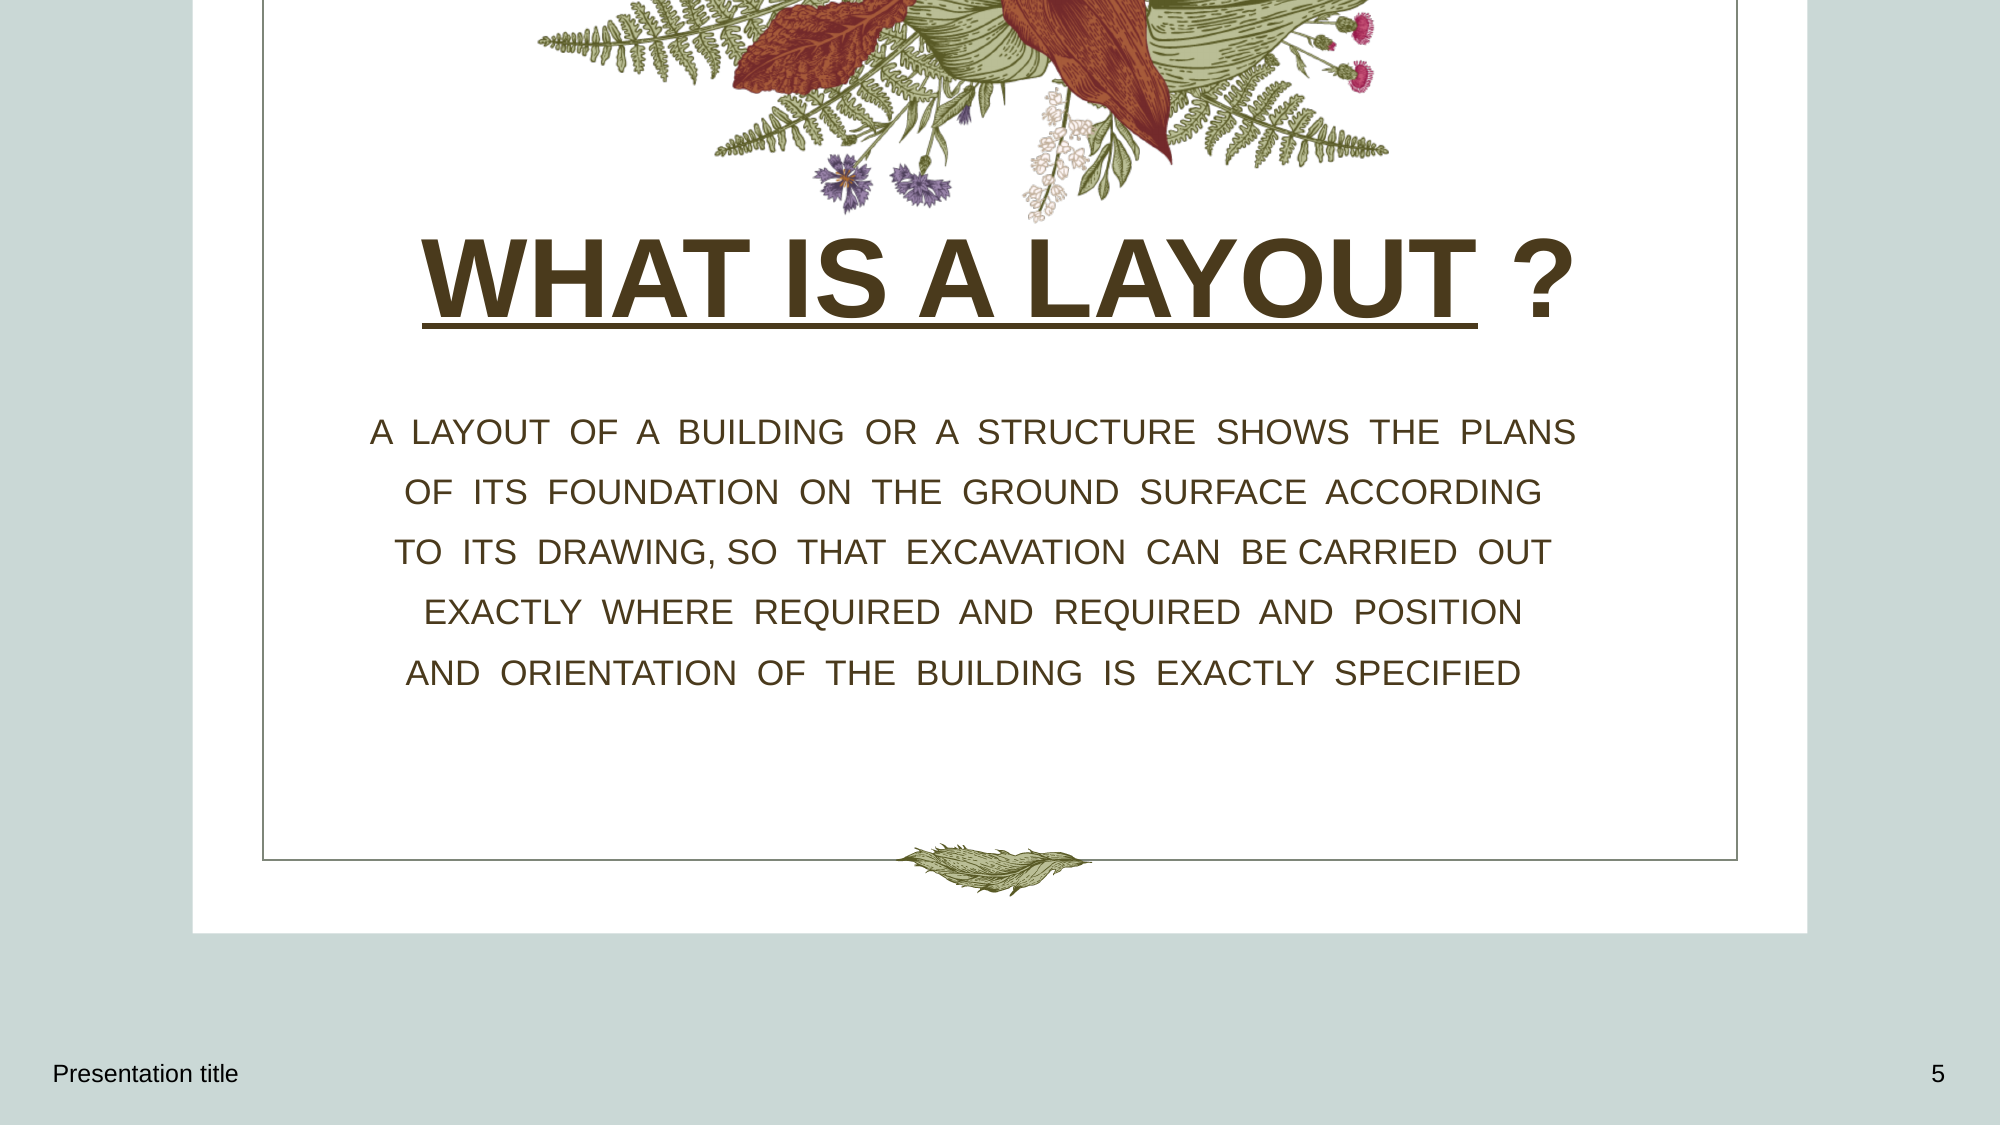

# WHAT IS A LAYOUT ?
A  LAYOUT  OF  A  BUILDING  OR  A  STRUCTURE  SHOWS  THE  PLANS
OF  ITS  FOUNDATION  ON  THE  GROUND  SURFACE  ACCORDING
TO  ITS  DRAWING, SO  THAT  EXCAVATION  CAN  BE CARRIED  OUT
EXACTLY  WHERE  REQUIRED  AND  REQUIRED  AND  POSITION
AND  ORIENTATION  OF  THE  BUILDING  IS  EXACTLY  SPECIFIED
Presentation title
5